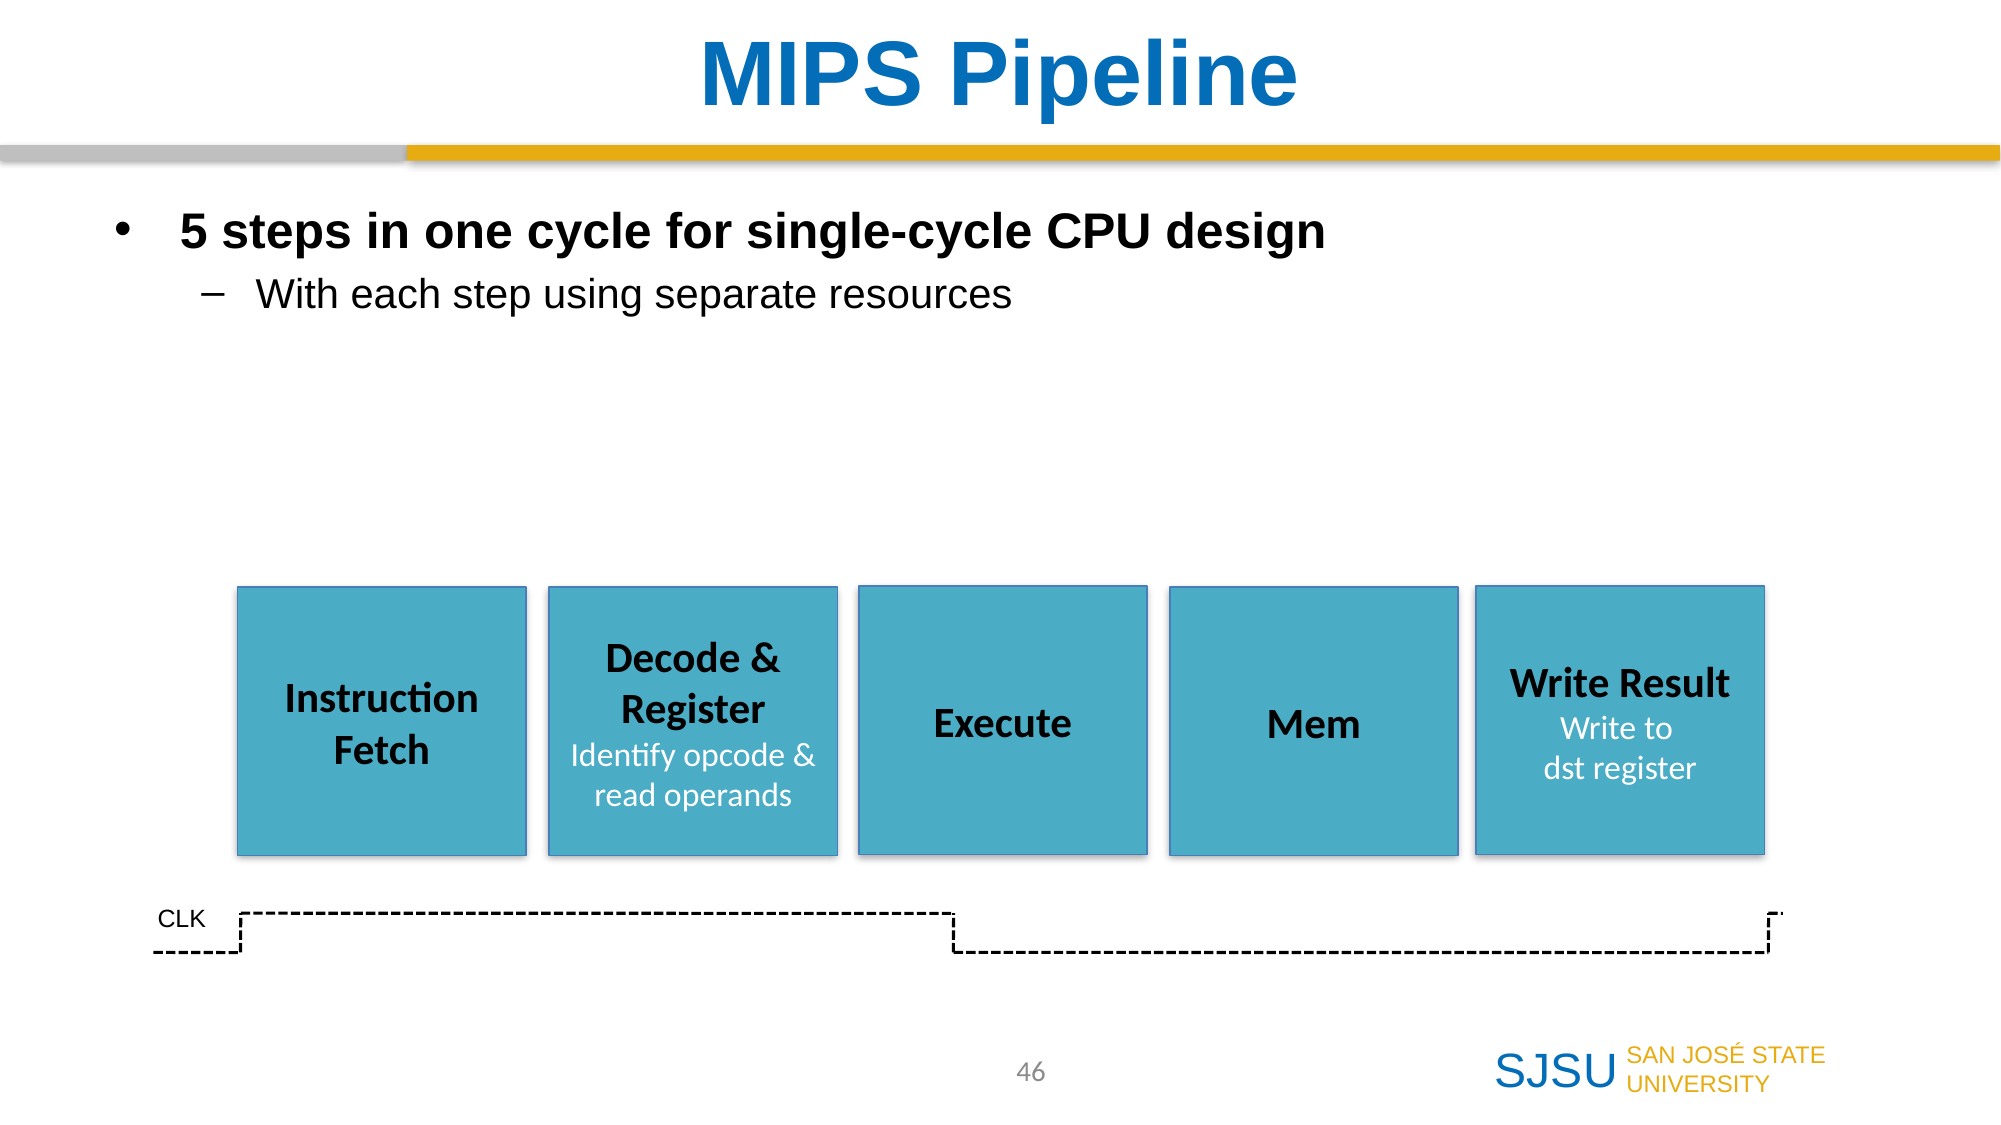

# MIPS Pipeline
5 steps in one cycle for single-cycle CPU design
With each step using separate resources

Write Result
Write to
dst register
Execute
Instruction Fetch
Decode & Register
Identify opcode & read operands
Mem
CLK
46